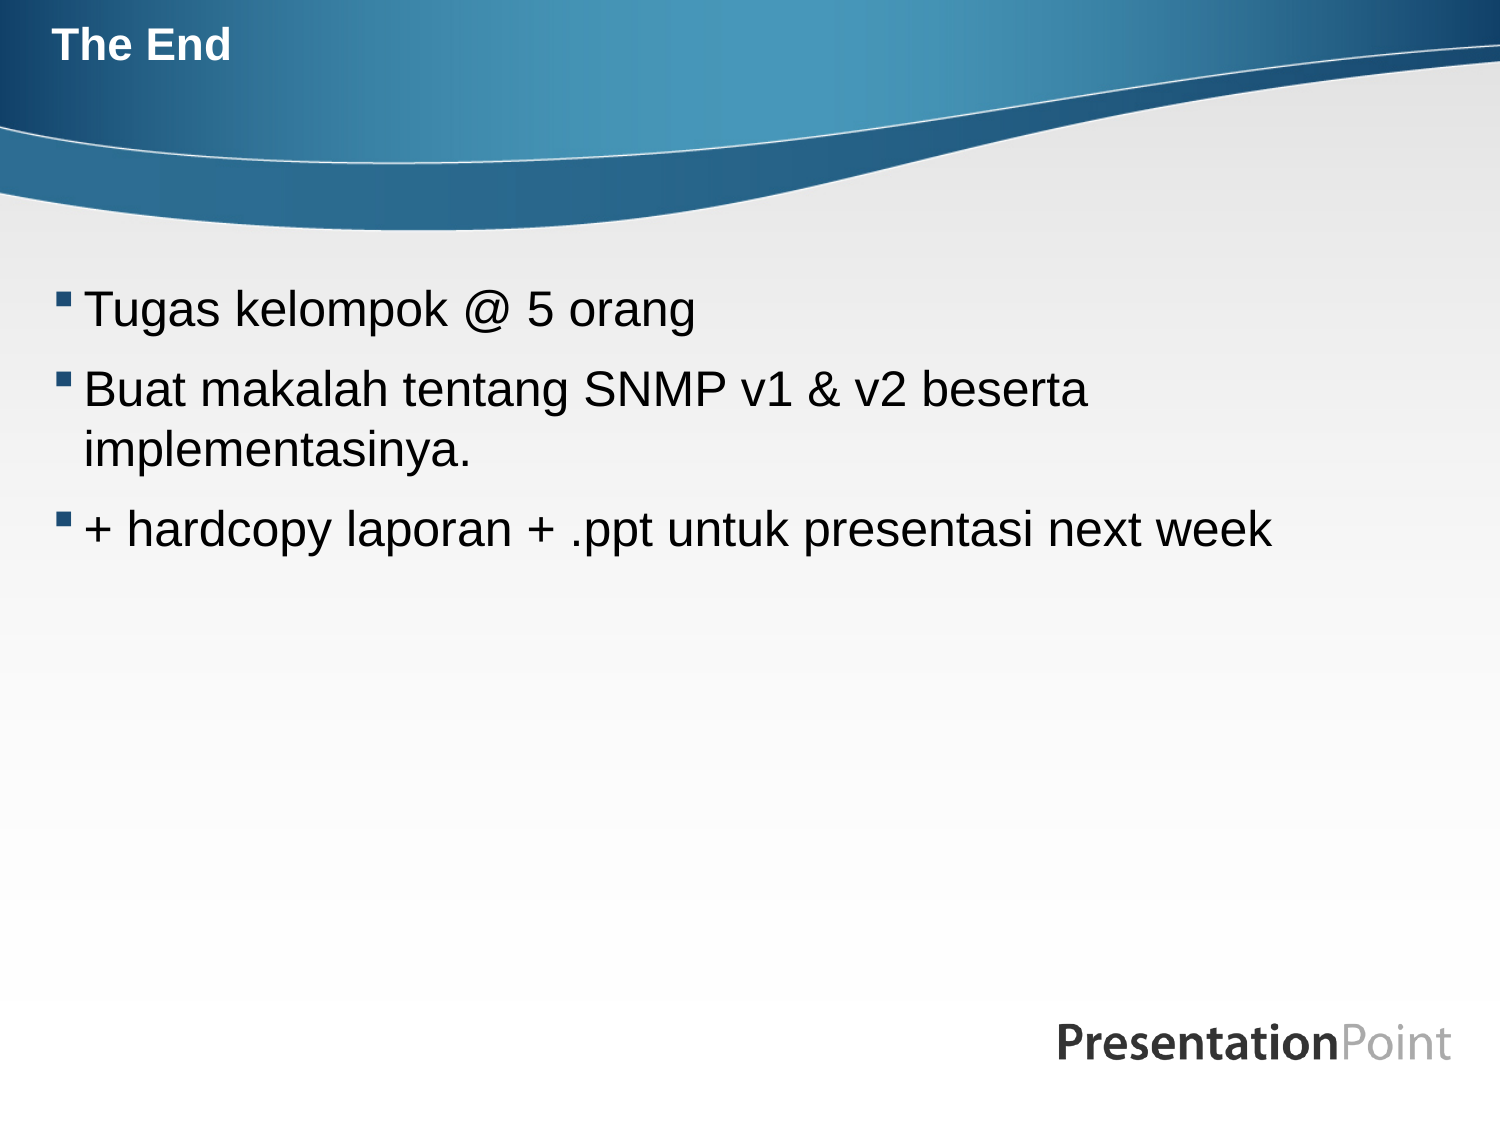

# The End
Tugas kelompok @ 5 orang
Buat makalah tentang SNMP v1 & v2 beserta implementasinya.
+ hardcopy laporan + .ppt untuk presentasi next week